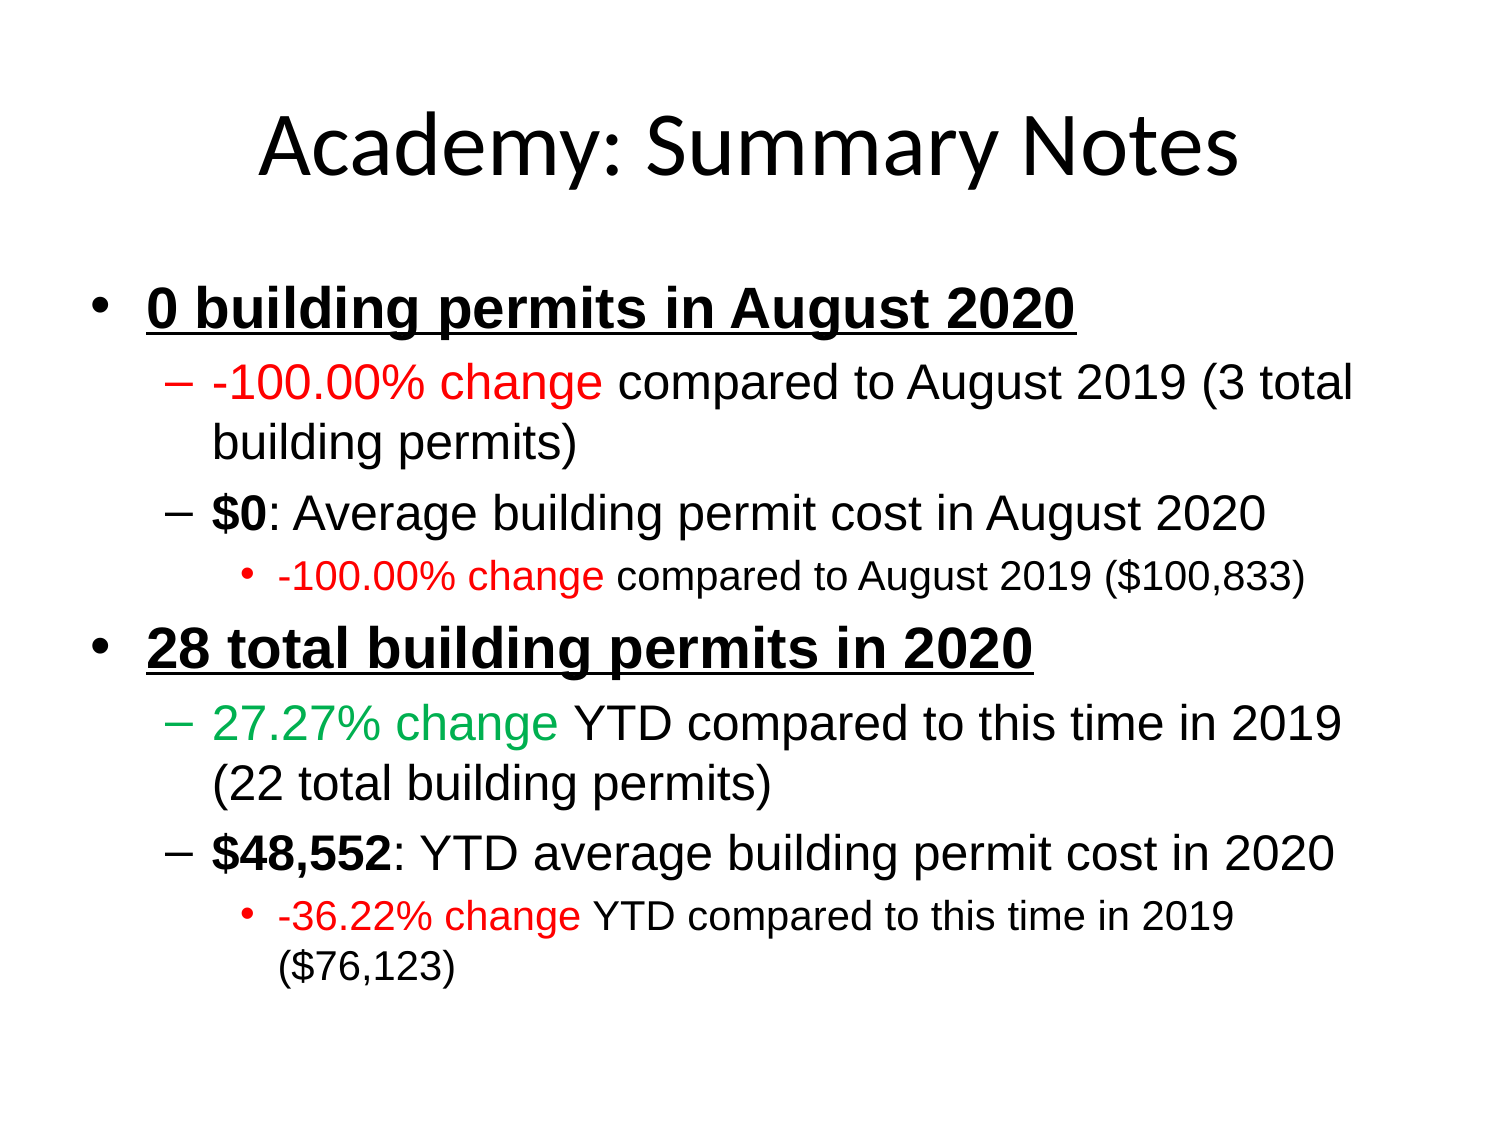

# Academy: Summary Notes
0 building permits in August 2020
-100.00% change compared to August 2019 (3 total building permits)
$0: Average building permit cost in August 2020
-100.00% change compared to August 2019 ($100,833)
28 total building permits in 2020
27.27% change YTD compared to this time in 2019 (22 total building permits)
$48,552: YTD average building permit cost in 2020
-36.22% change YTD compared to this time in 2019 ($76,123)